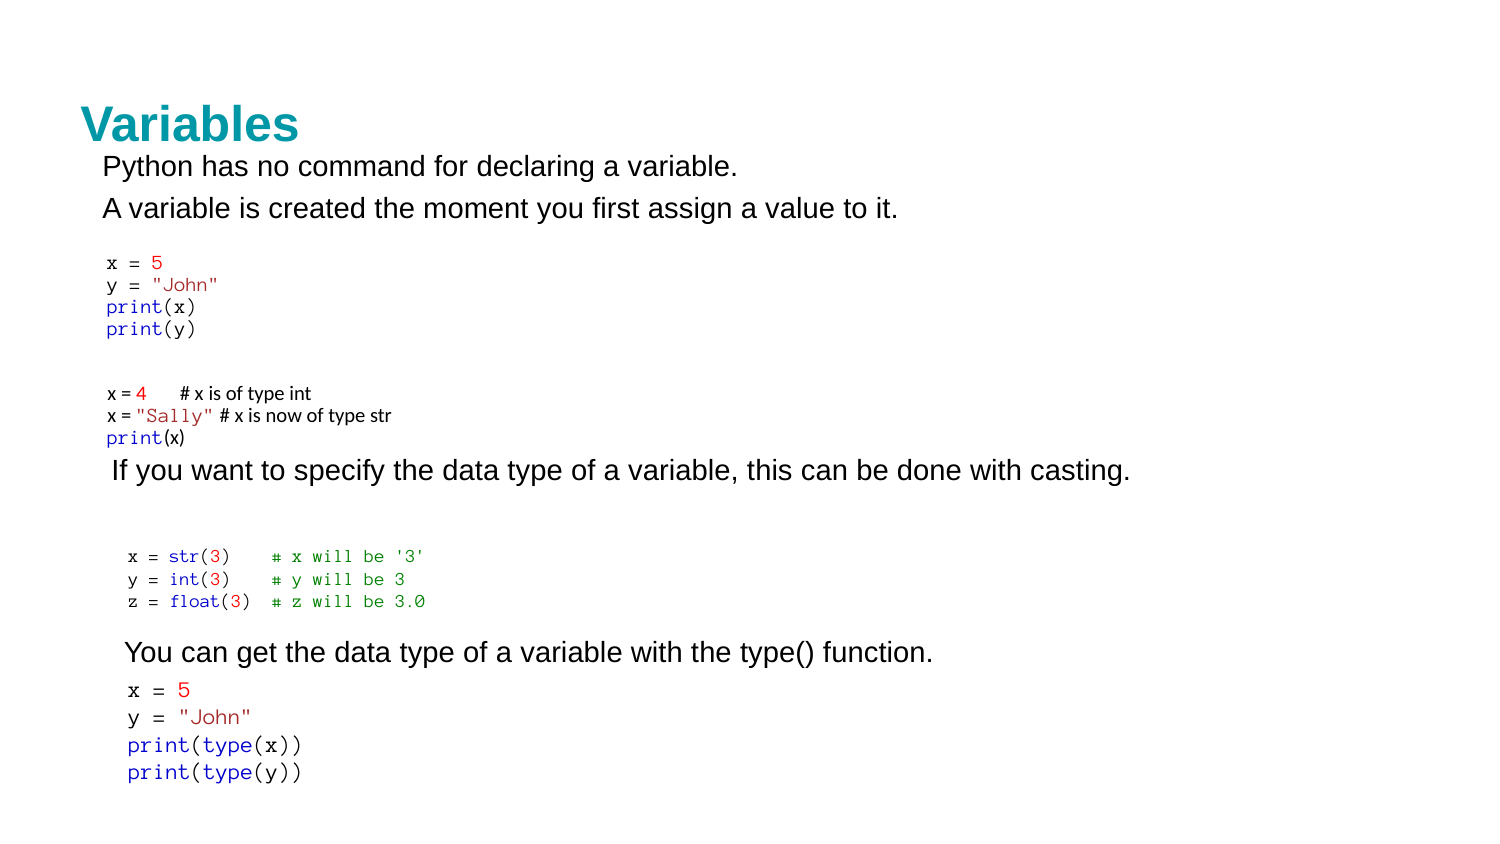

Variables
#
Python has no command for declaring a variable.
A variable is created the moment you first assign a value to it.

x = 5
y = "John"
print(x)
print(y)

x = 4       # x is of type int
x = "Sally" # x is now of type str
print(x)
If you want to specify the data type of a variable, this can be done with casting.
x = str(3)    # x will be '3'
y = int(3)    # y will be 3
z = float(3)  # z will be 3.0
You can get the data type of a variable with the type() function.
x = 5
y = "John"
print(type(x))
print(type(y))